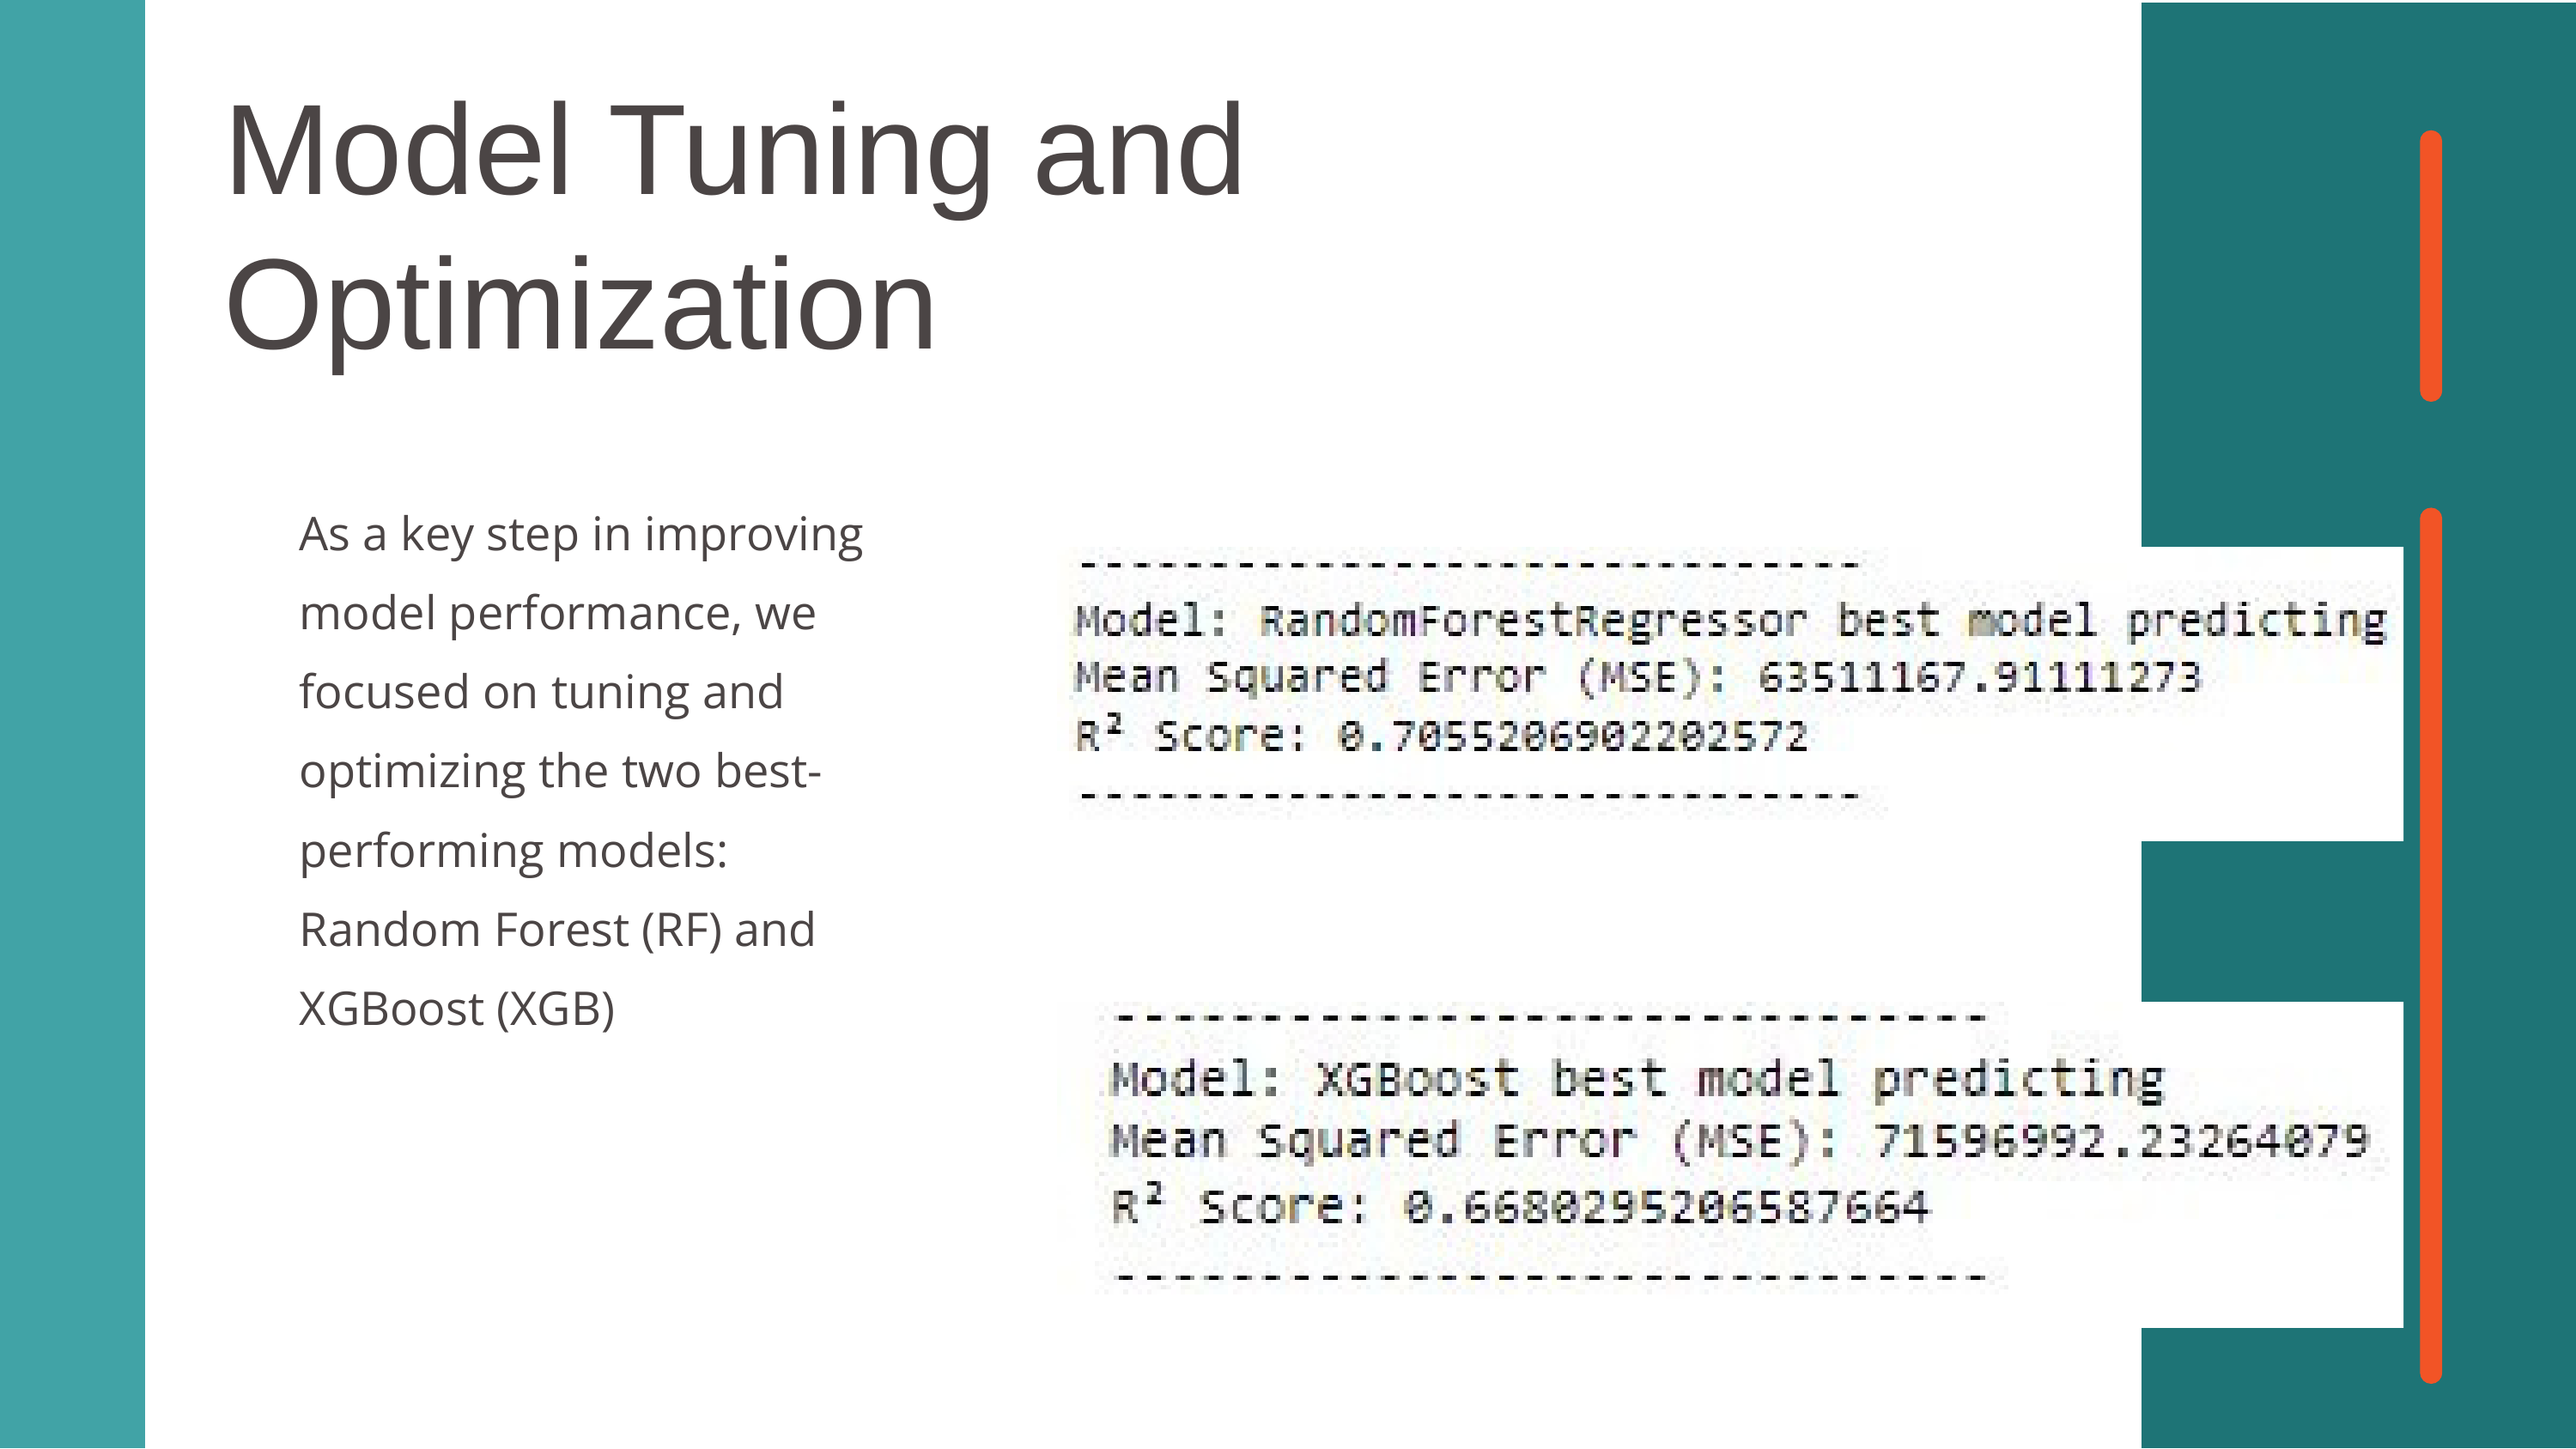

Model Tuning and Optimization

As a key step in improving model performance, we focused on tuning and optimizing the two best-performing models: Random Forest (RF) and XGBoost (XGB)